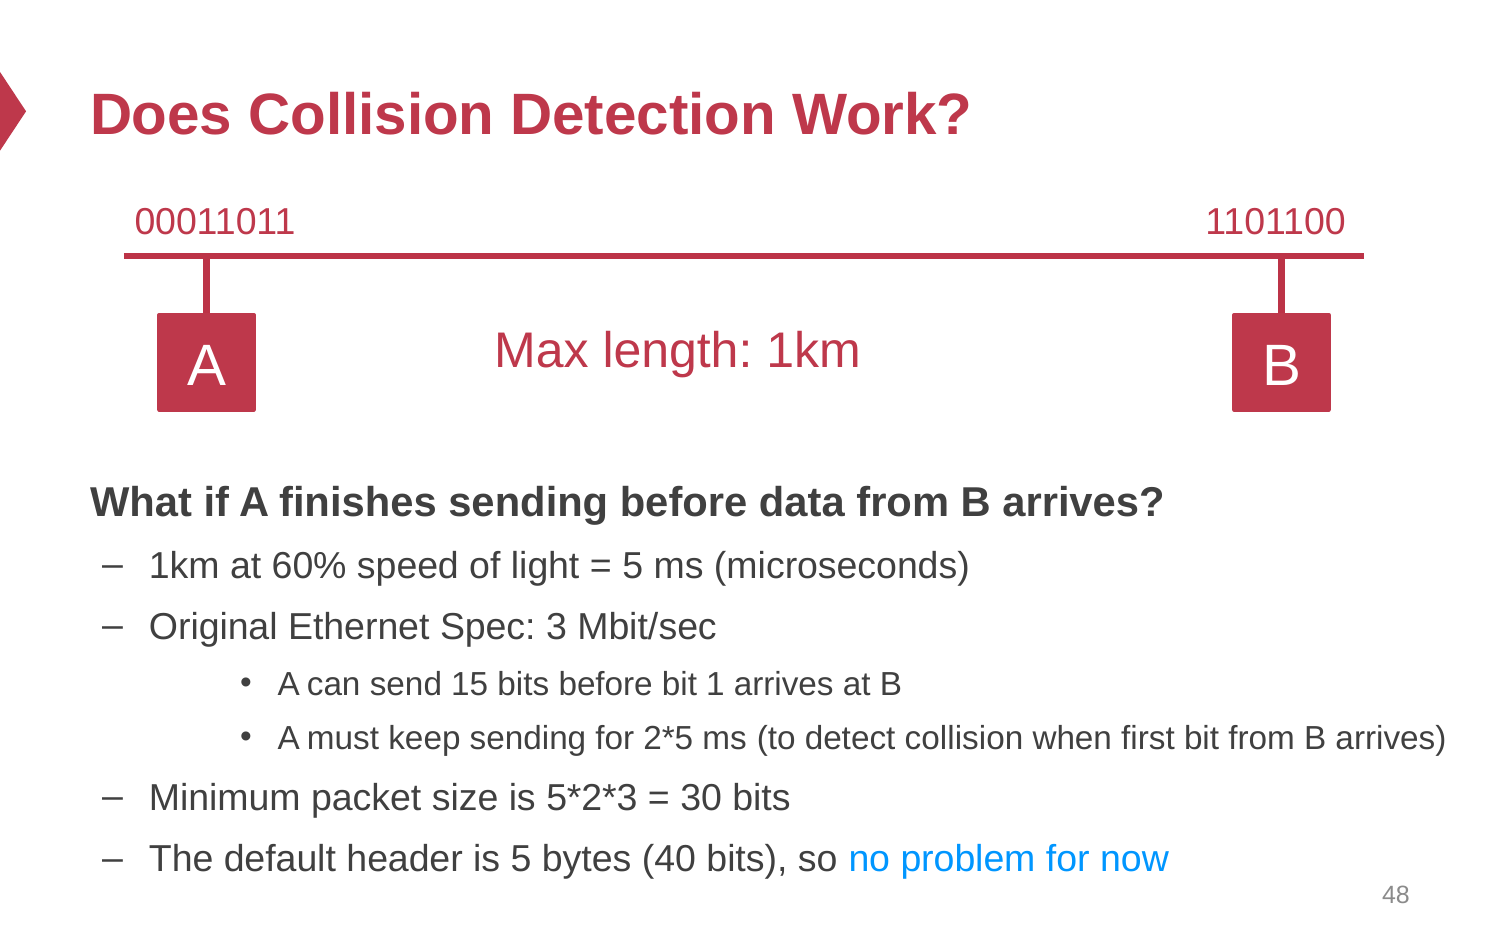

# Does Collision Detection Work?
00011011
1101100
Max length: 1km
A
B
What if A finishes sending before data from B arrives?
1km at 60% speed of light = 5 ms (microseconds)
Original Ethernet Spec: 3 Mbit/sec
A can send 15 bits before bit 1 arrives at B
A must keep sending for 2*5 ms (to detect collision when first bit from B arrives)
Minimum packet size is 5*2*3 = 30 bits
The default header is 5 bytes (40 bits), so no problem for now
48